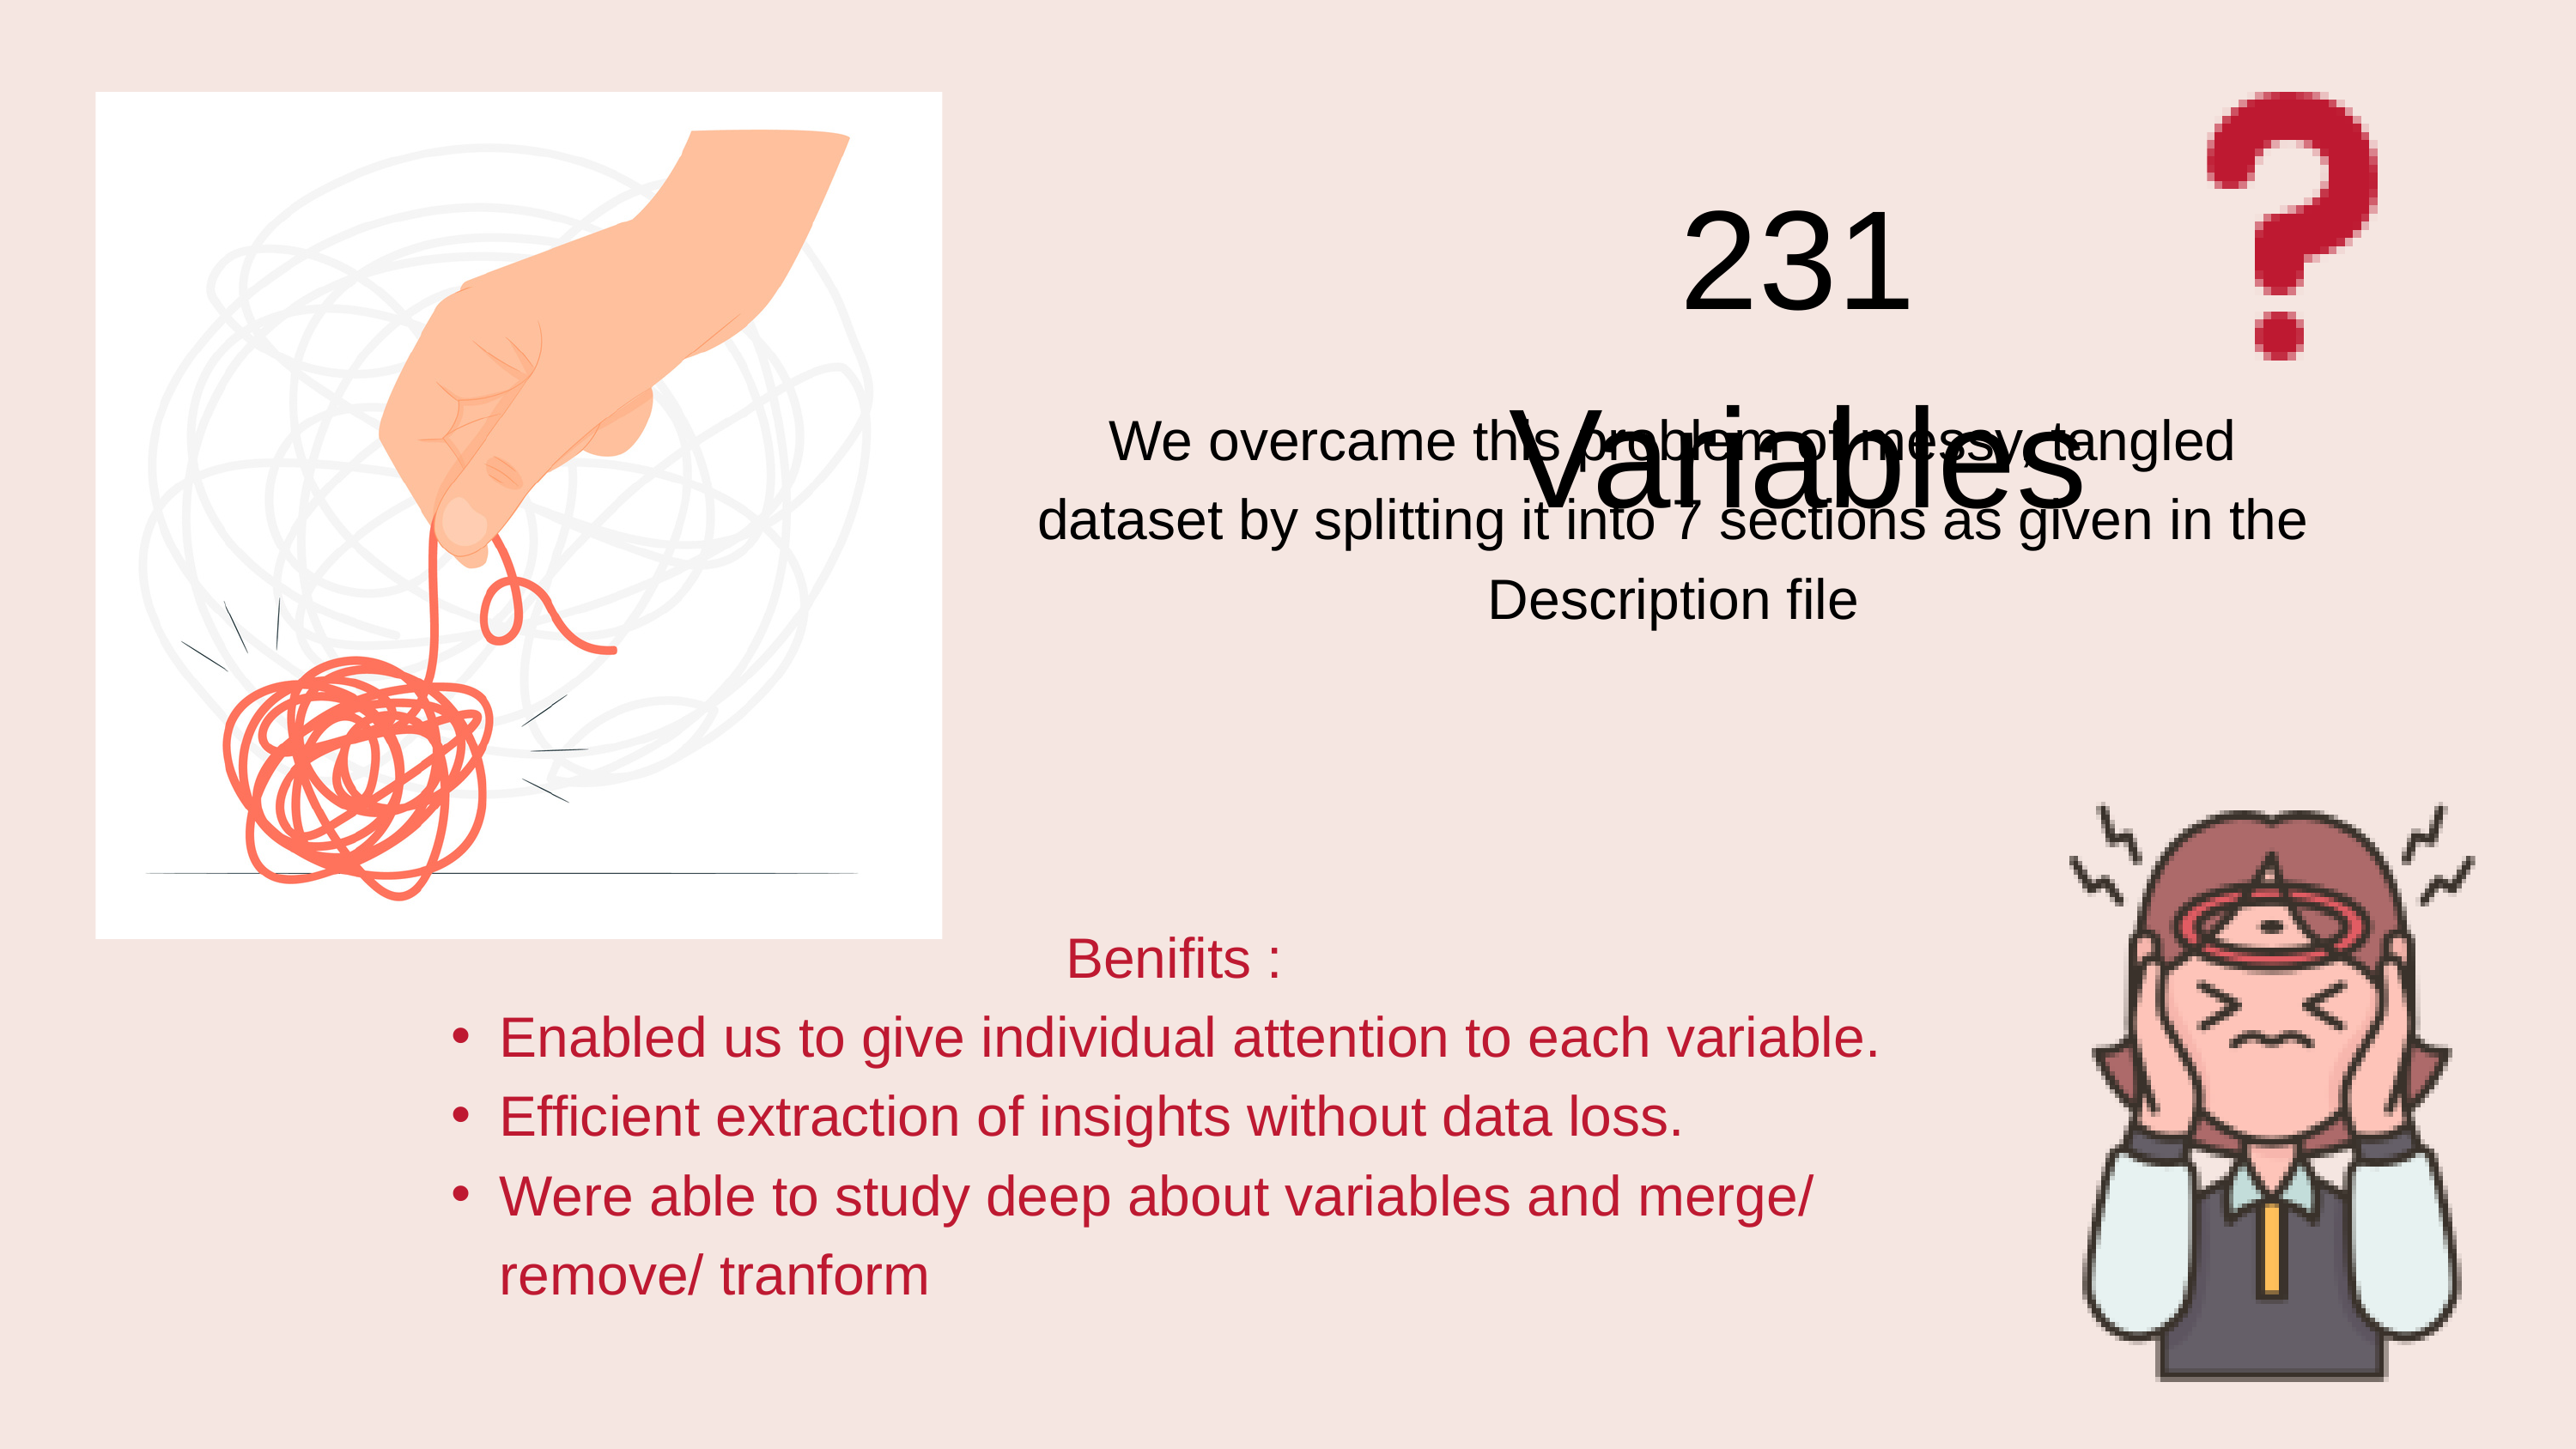

231 Variables
We overcame this problem of messy, tangled dataset by splitting it into 7 sections as given in the Description file

Benifits :
Enabled us to give individual attention to each variable.
Efficient extraction of insights without data loss.
Were able to study deep about variables and merge/ remove/ tranform